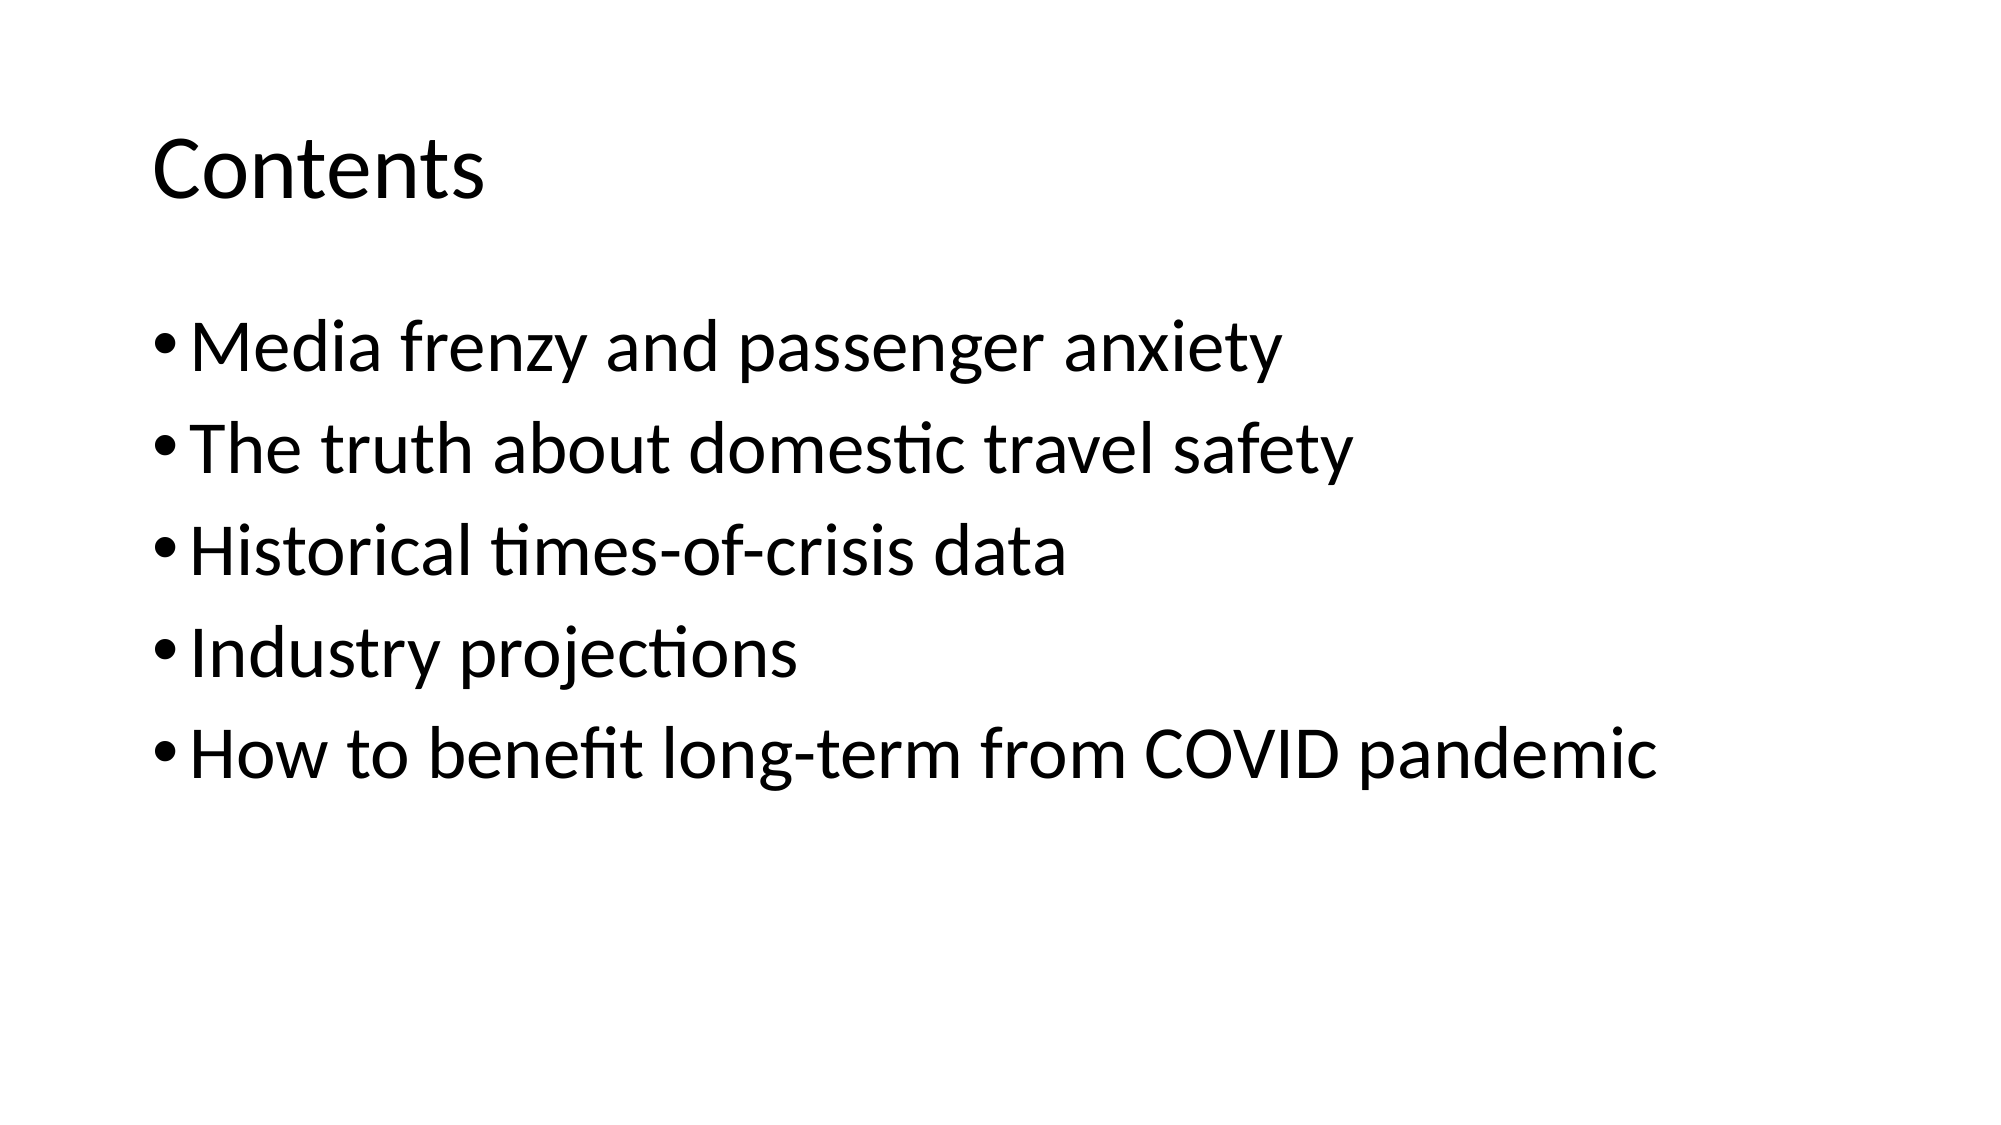

# Contents
Media frenzy and passenger anxiety
The truth about domestic travel safety
Historical times-of-crisis data
Industry projections
How to benefit long-term from COVID pandemic